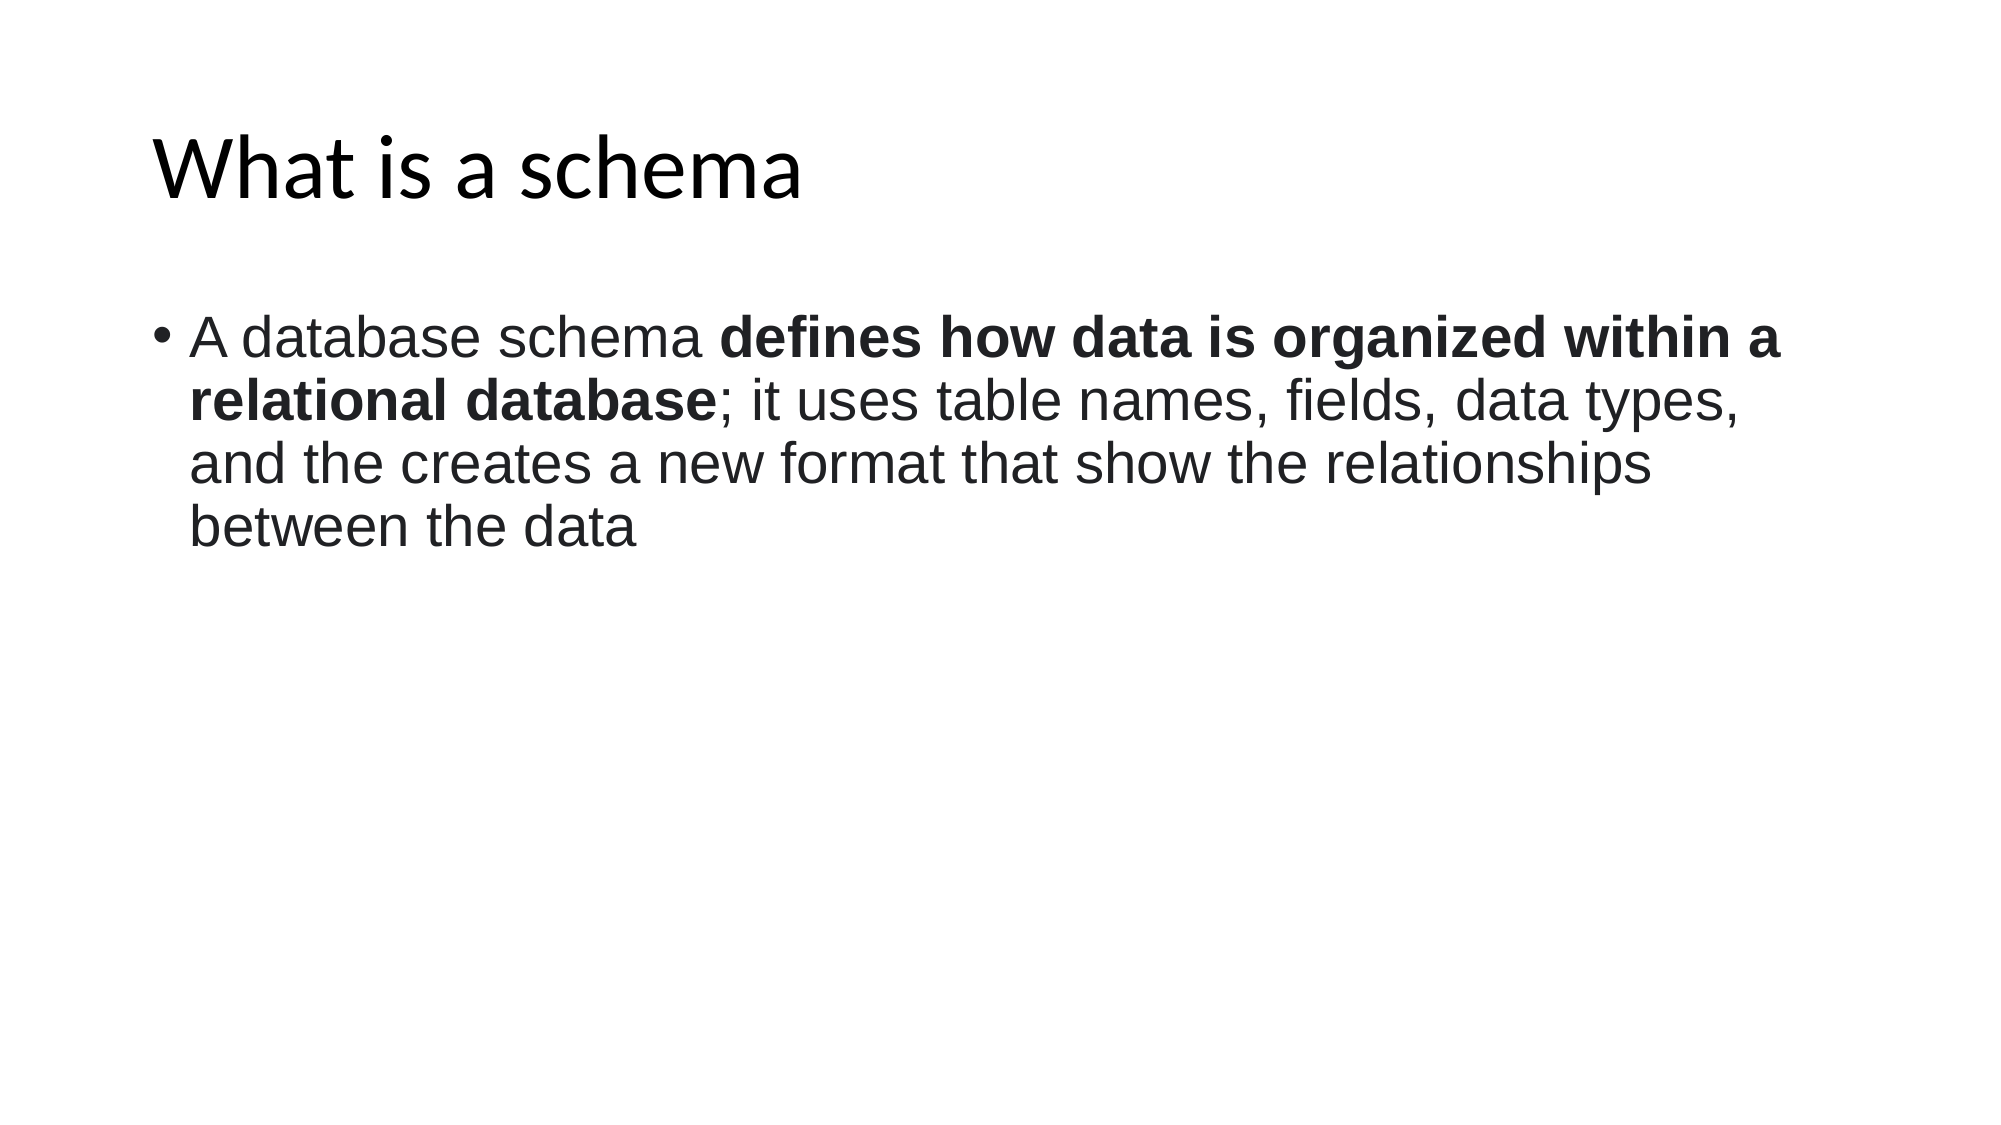

# What is a schema
A database schema defines how data is organized within a relational database; it uses table names, fields, data types, and the creates a new format that show the relationships between the data